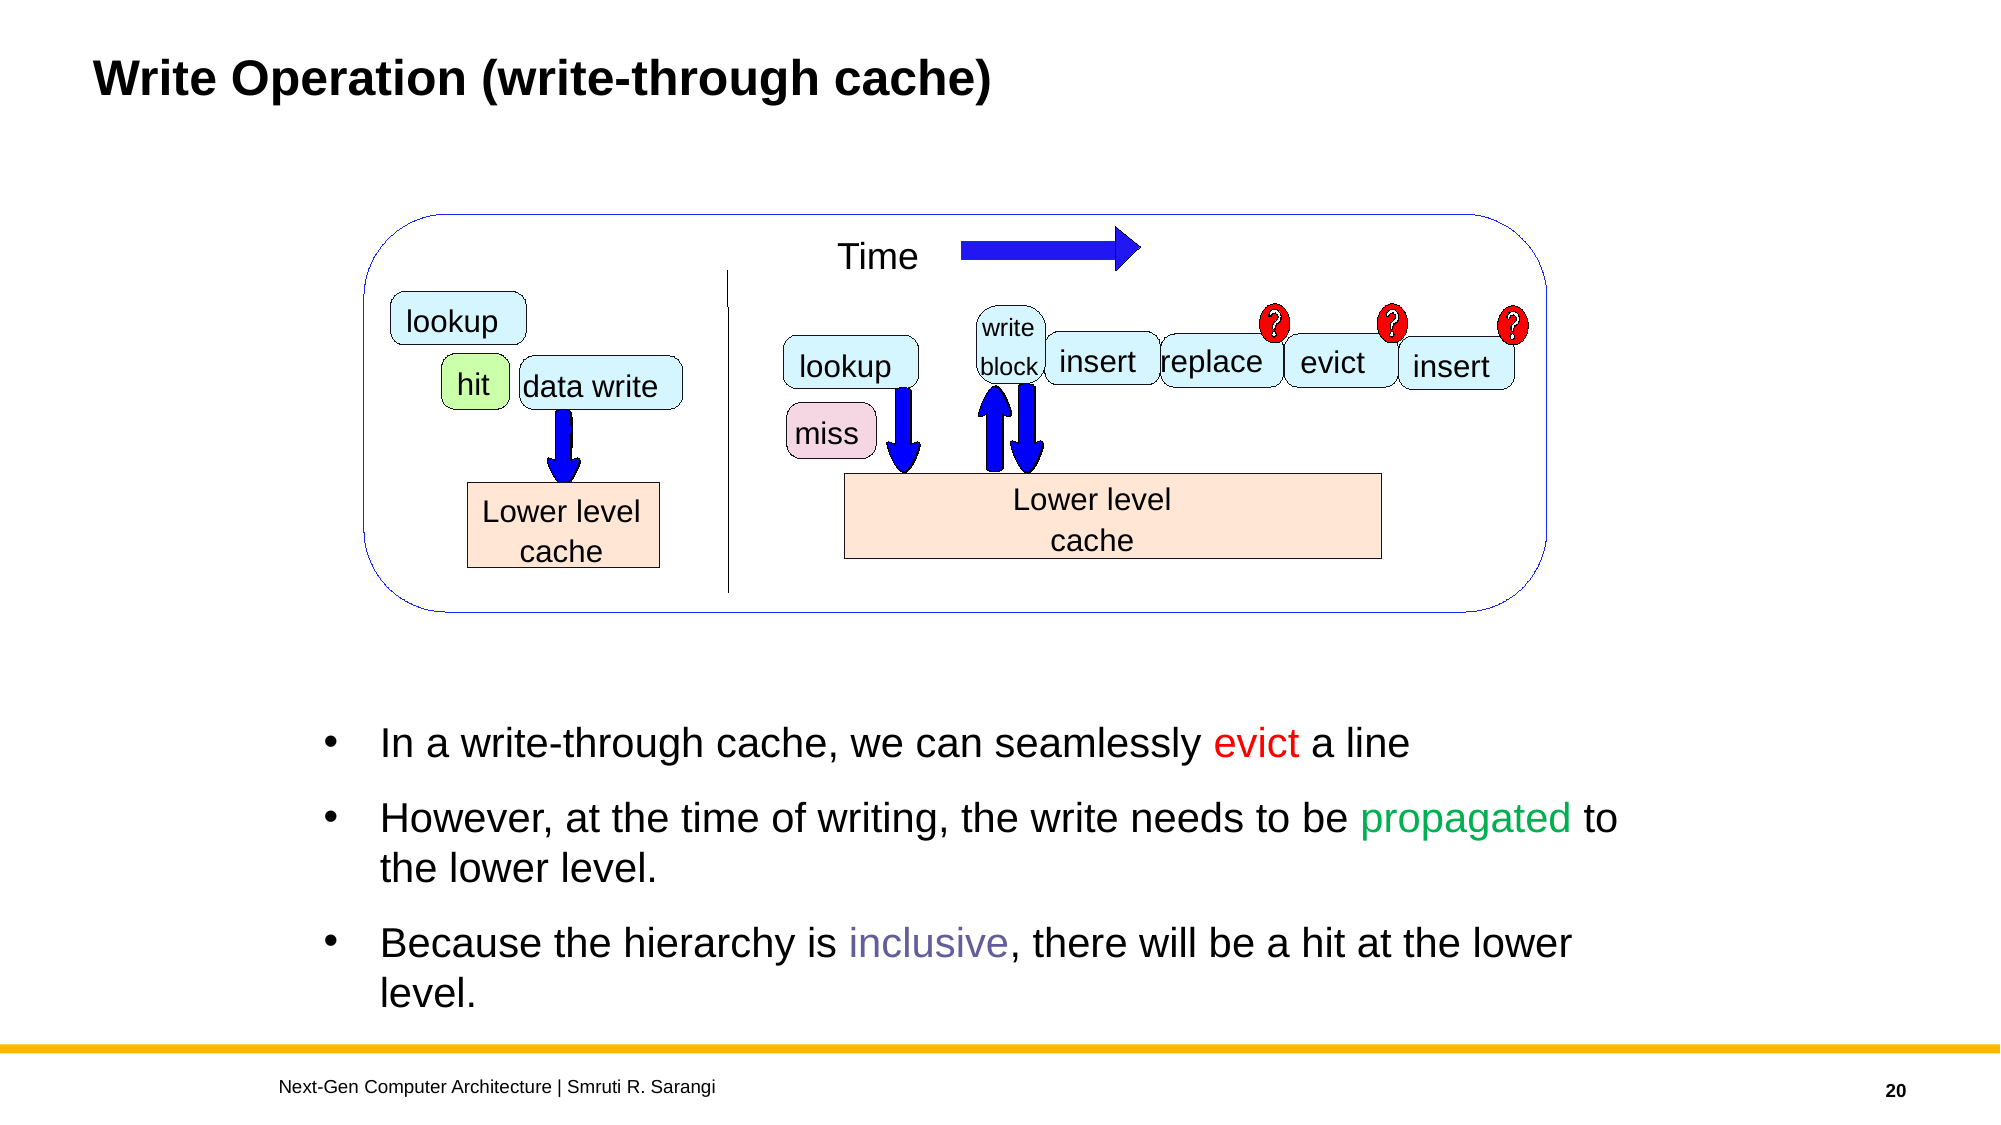

# Write Operation (write-through cache)

Time

lookup

write

insert
replace
evict
lookup
insert
block

hit
data write

miss

Lower level

Lower level
cache
cache
In a write-through cache, we can seamlessly evict a line
However, at the time of writing, the write needs to be propagated to the lower level.
Because the hierarchy is inclusive, there will be a hit at the lower level.
Next-Gen Computer Architecture | Smruti R. Sarangi
20